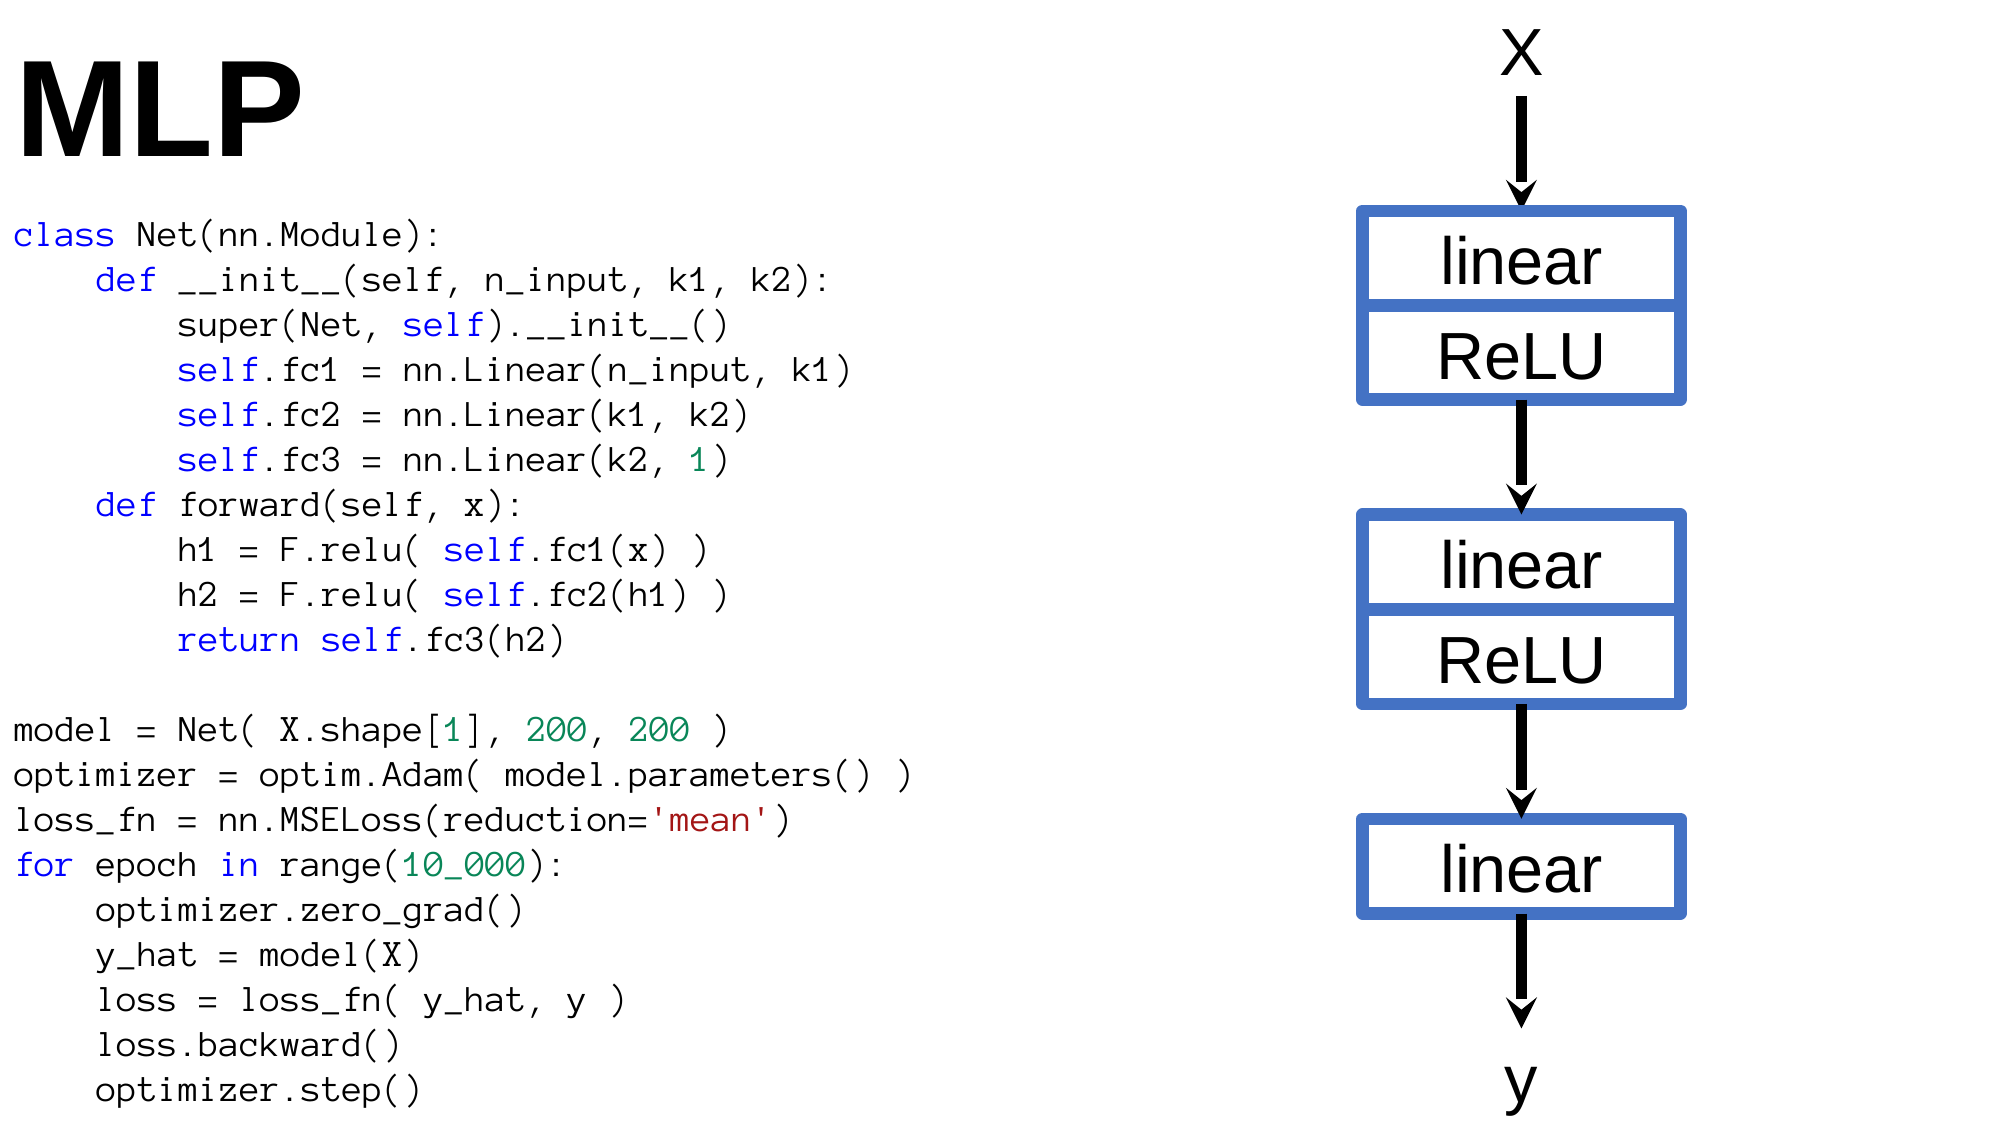

X
# MLP
class Net(nn.Module):
    def __init__(self, n_input, k1, k2):
        super(Net, self).__init__()
        self.fc1 = nn.Linear(n_input, k1)
        self.fc2 = nn.Linear(k1, k2)
        self.fc3 = nn.Linear(k2, 1)
    def forward(self, x):
        h1 = F.relu( self.fc1(x) )
        h2 = F.relu( self.fc2(h1) )
        return self.fc3(h2)

model = Net( X.shape[1], 200, 200 )
optimizer = optim.Adam( model.parameters() )
loss_fn = nn.MSELoss(reduction='mean')
for epoch in range(10_000):
    optimizer.zero_grad()
    y_hat = model(X)
    loss = loss_fn( y_hat, y )
    loss.backward()
    optimizer.step()
linear
ReLU
linear
ReLU
linear
y